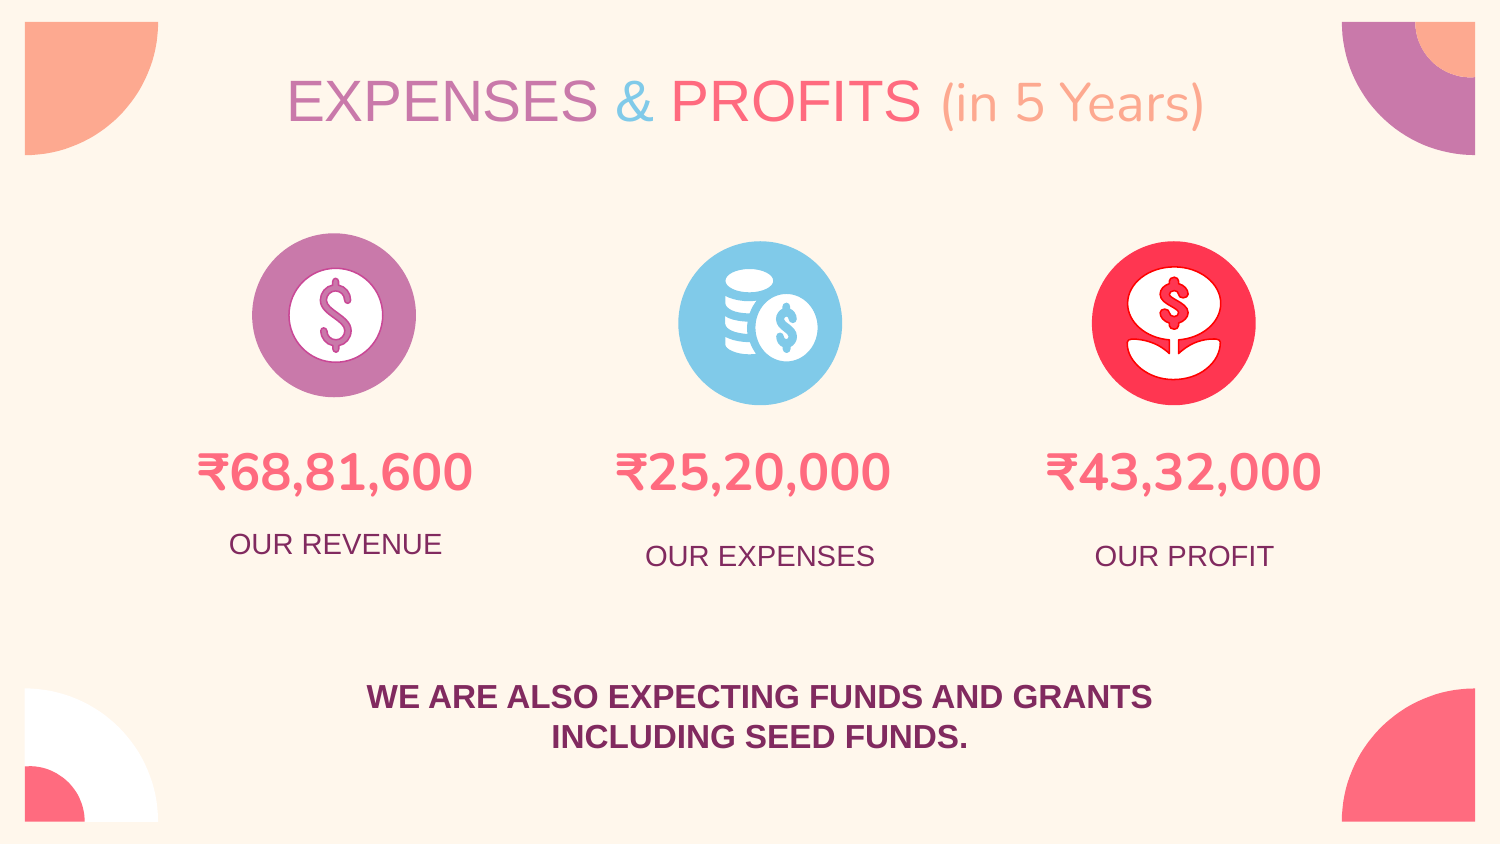

EXPENSES & PROFITS (in 5 Years)

₹68,81,600
# ₹25,20,000
₹43,32,000
OUR REVENUE
OUR EXPENSES
OUR PROFIT
WE ARE ALSO EXPECTING FUNDS AND GRANTS INCLUDING SEED FUNDS.